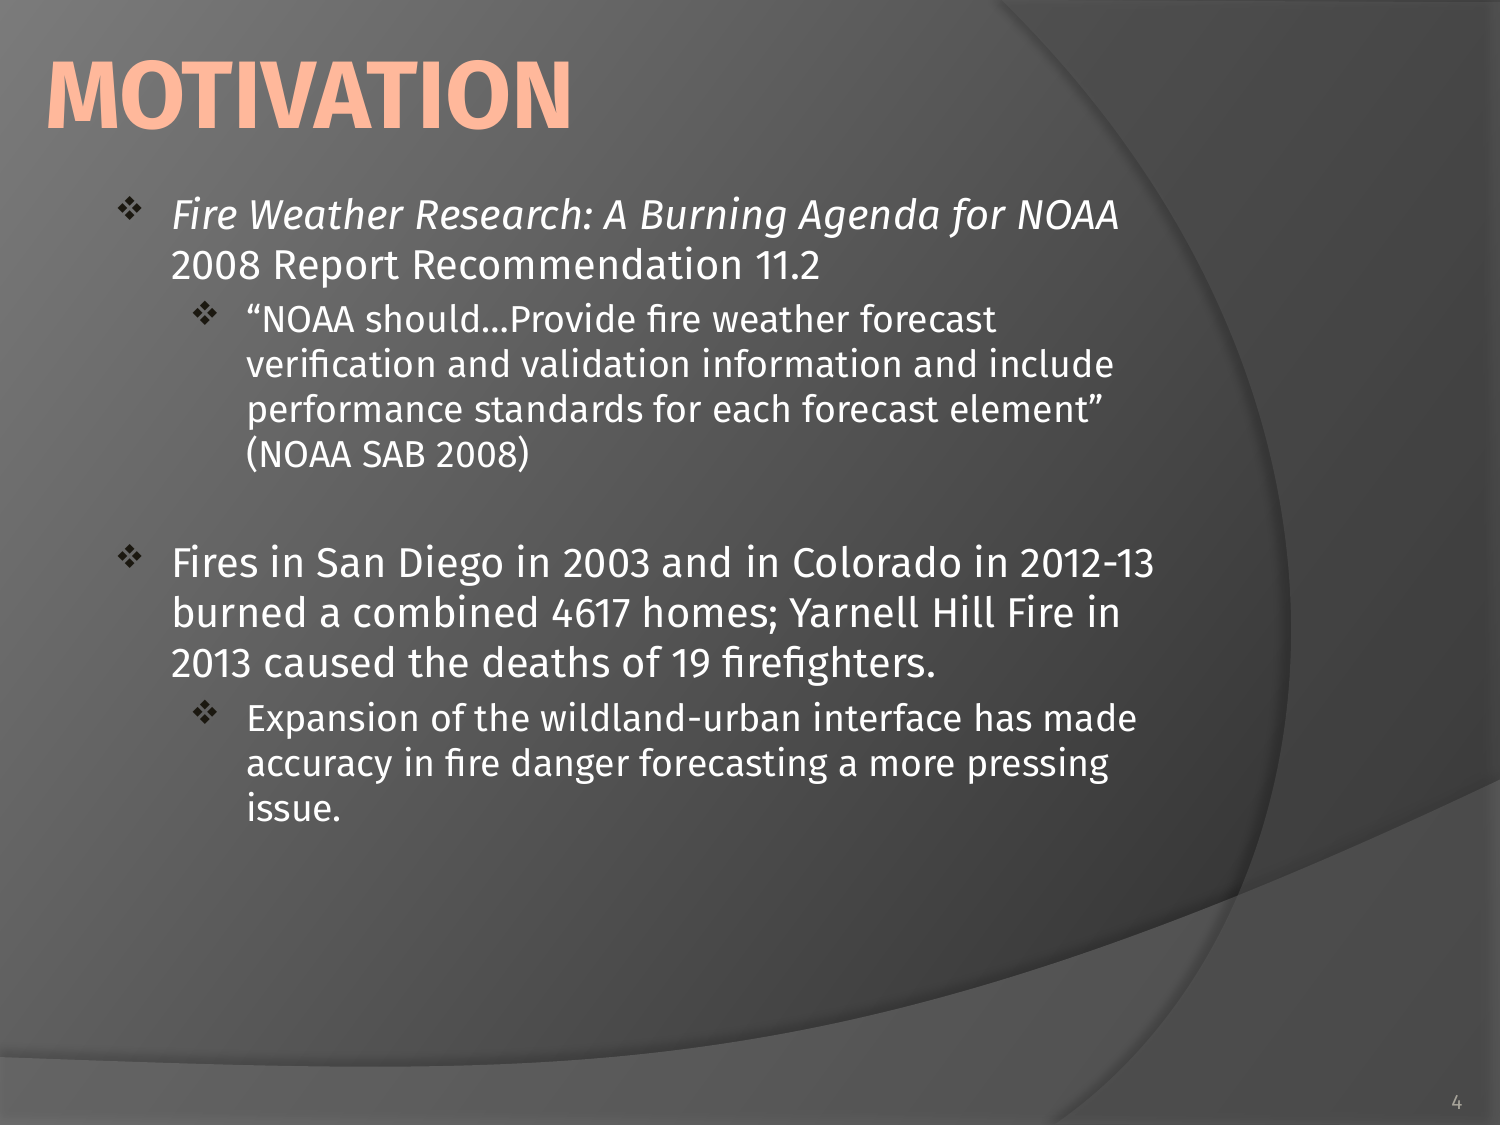

# MOTIVATION
Fire Weather Research: A Burning Agenda for NOAA 2008 Report Recommendation 11.2
“NOAA should…Provide fire weather forecast verification and validation information and include performance standards for each forecast element” (NOAA SAB 2008)

Fires in San Diego in 2003 and in Colorado in 2012-13 burned a combined 4617 homes; Yarnell Hill Fire in 2013 caused the deaths of 19 firefighters.
Expansion of the wildland-urban interface has made accuracy in fire danger forecasting a more pressing issue.
4